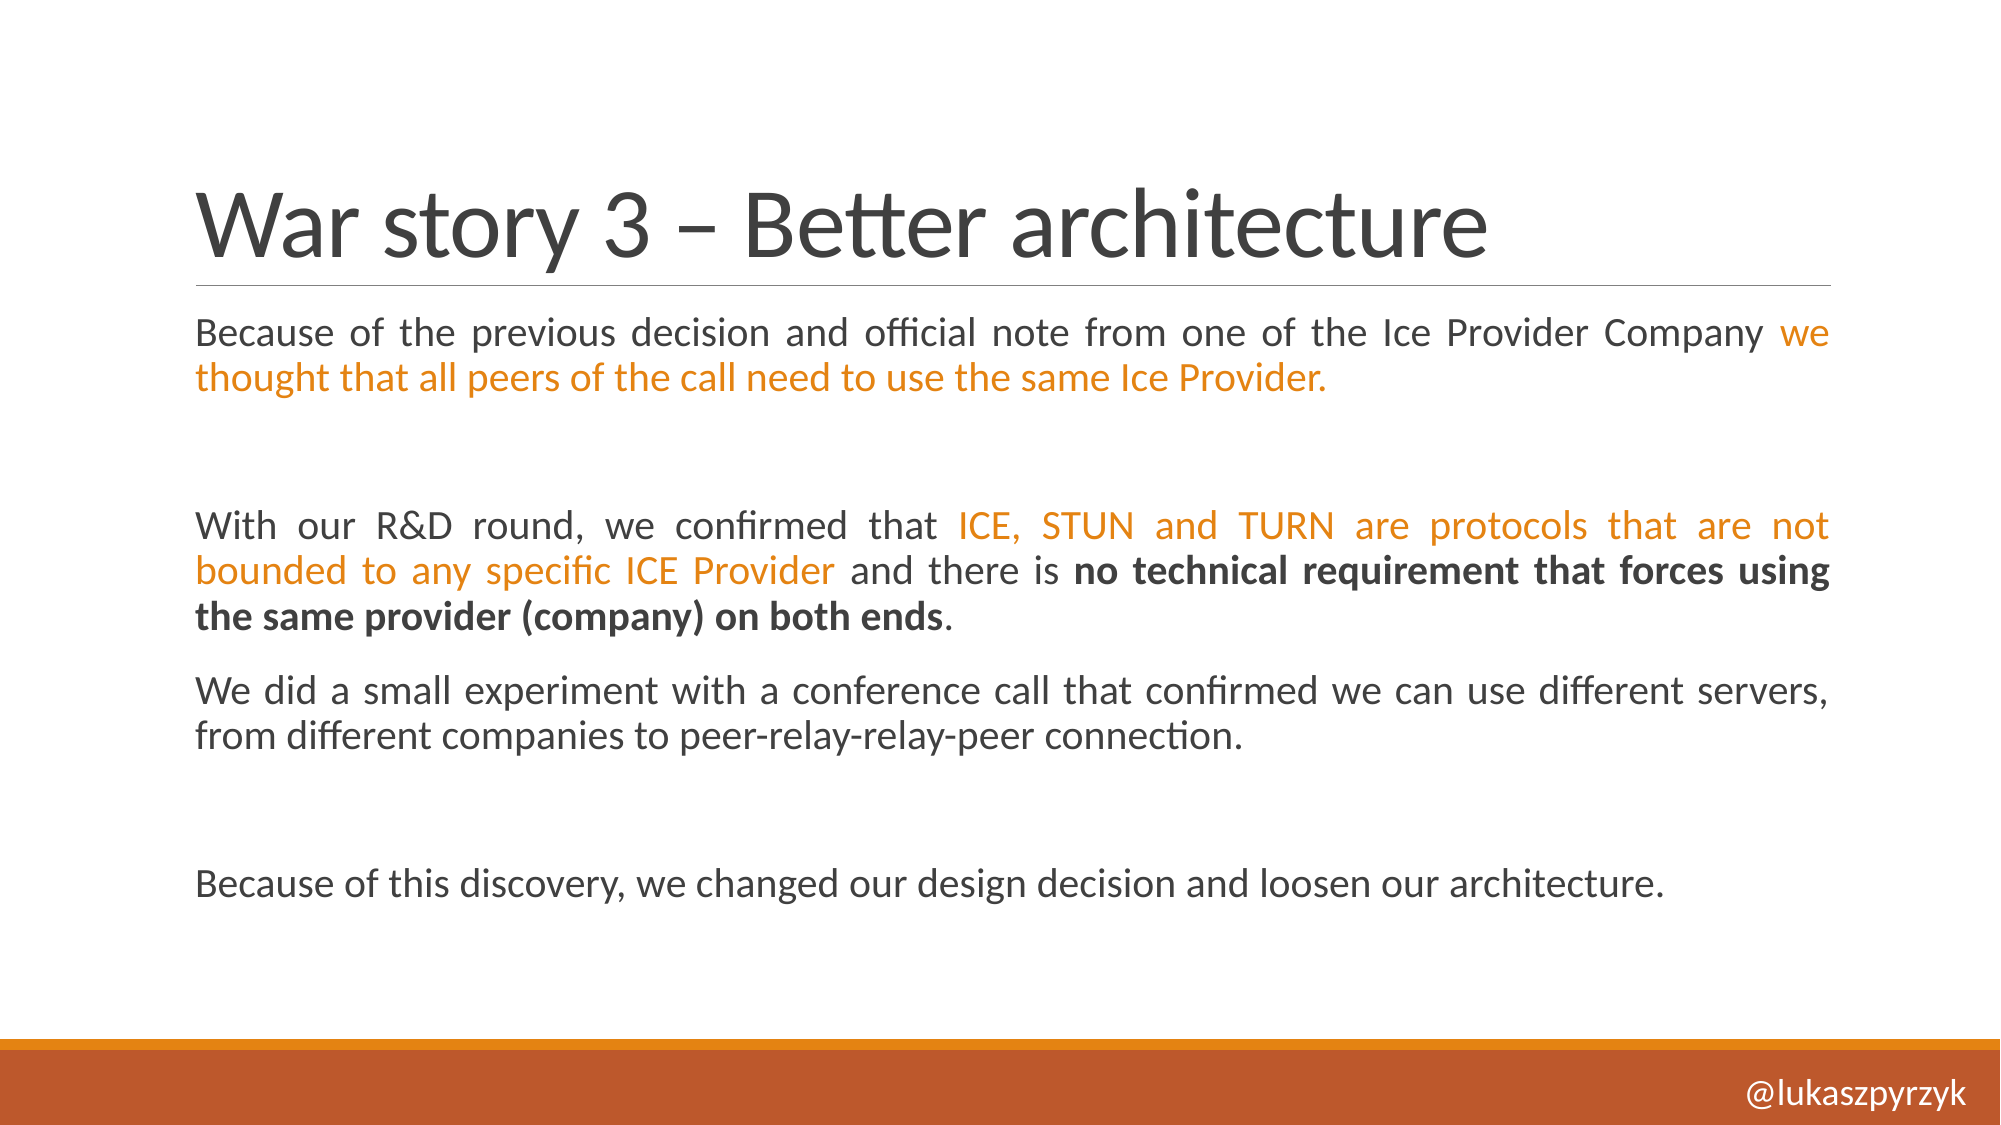

# War story 3 – Better architecture
Because of the previous decision and official note from one of the Ice Provider Company we thought that all peers of the call need to use the same Ice Provider.

With our R&D round, we confirmed that ICE, STUN and TURN are protocols that are not bounded to any specific ICE Provider and there is no technical requirement that forces using the same provider (company) on both ends.
We did a small experiment with a conference call that confirmed we can use different servers, from different companies to peer-relay-relay-peer connection.

Because of this discovery, we changed our design decision and loosen our architecture.
@lukaszpyrzyk